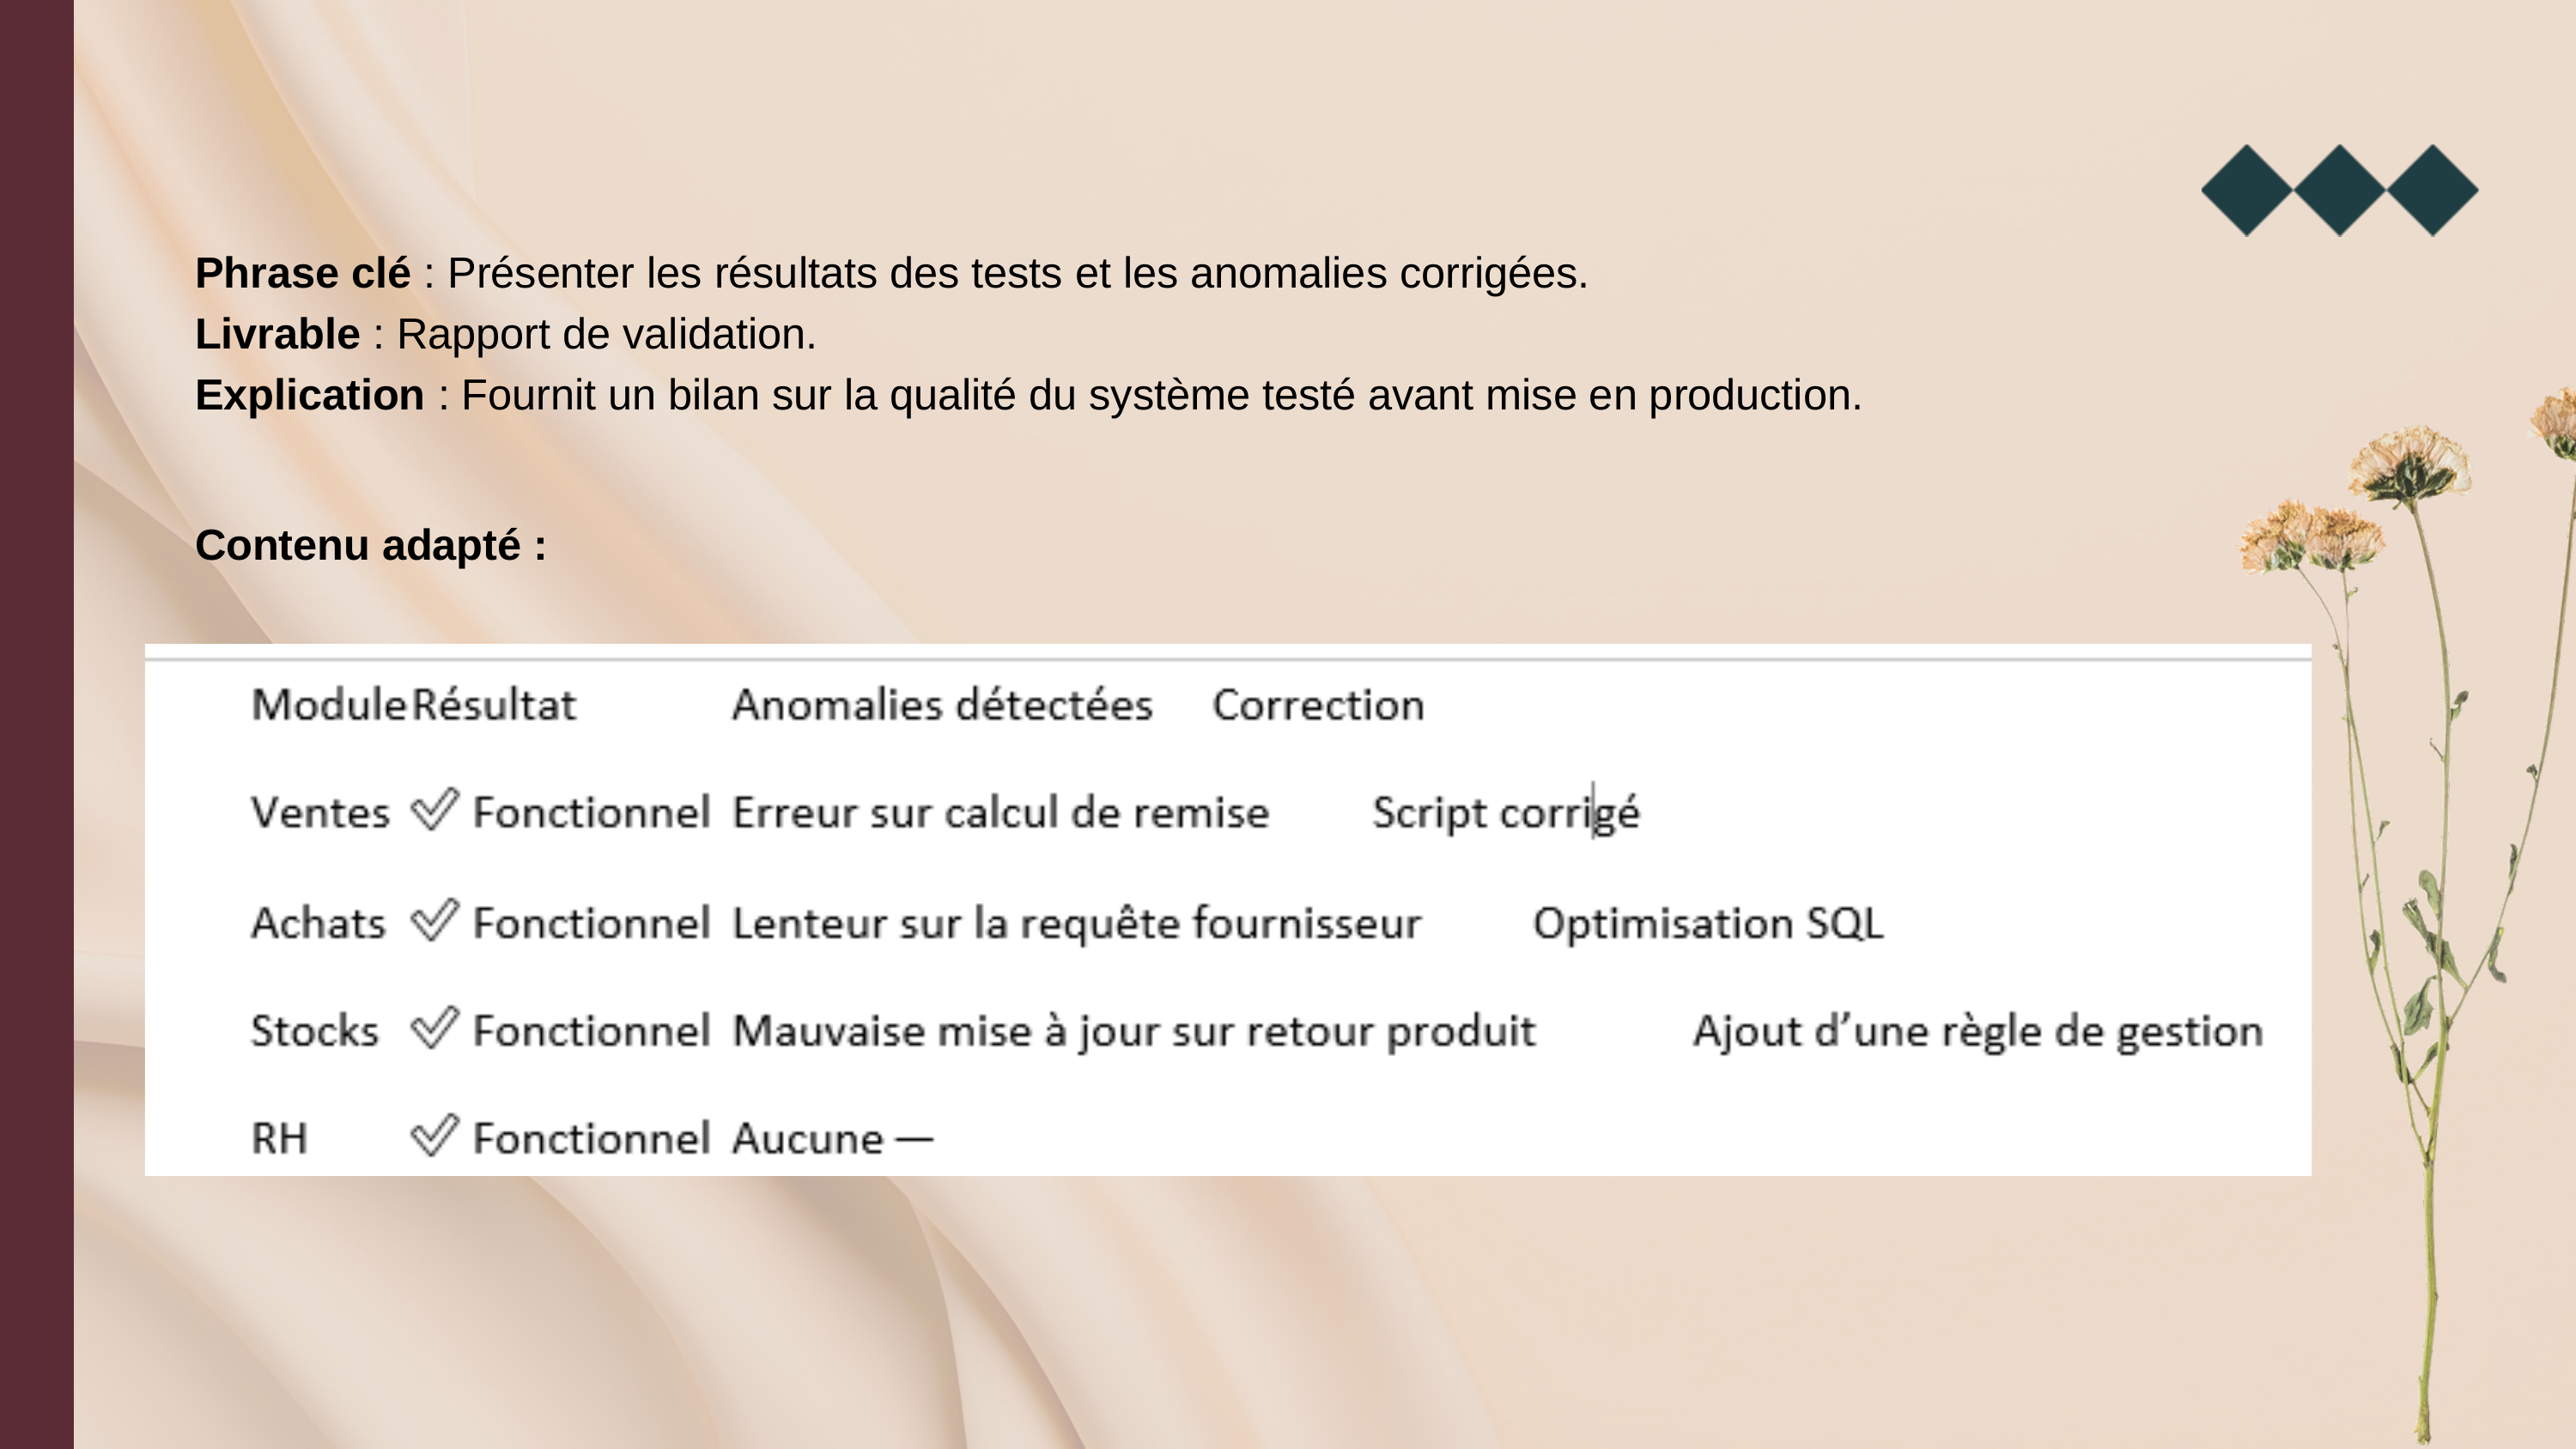

Phrase clé : Présenter les résultats des tests et les anomalies corrigées.
Livrable : Rapport de validation.
Explication : Fournit un bilan sur la qualité du système testé avant mise en production.

Contenu adapté :